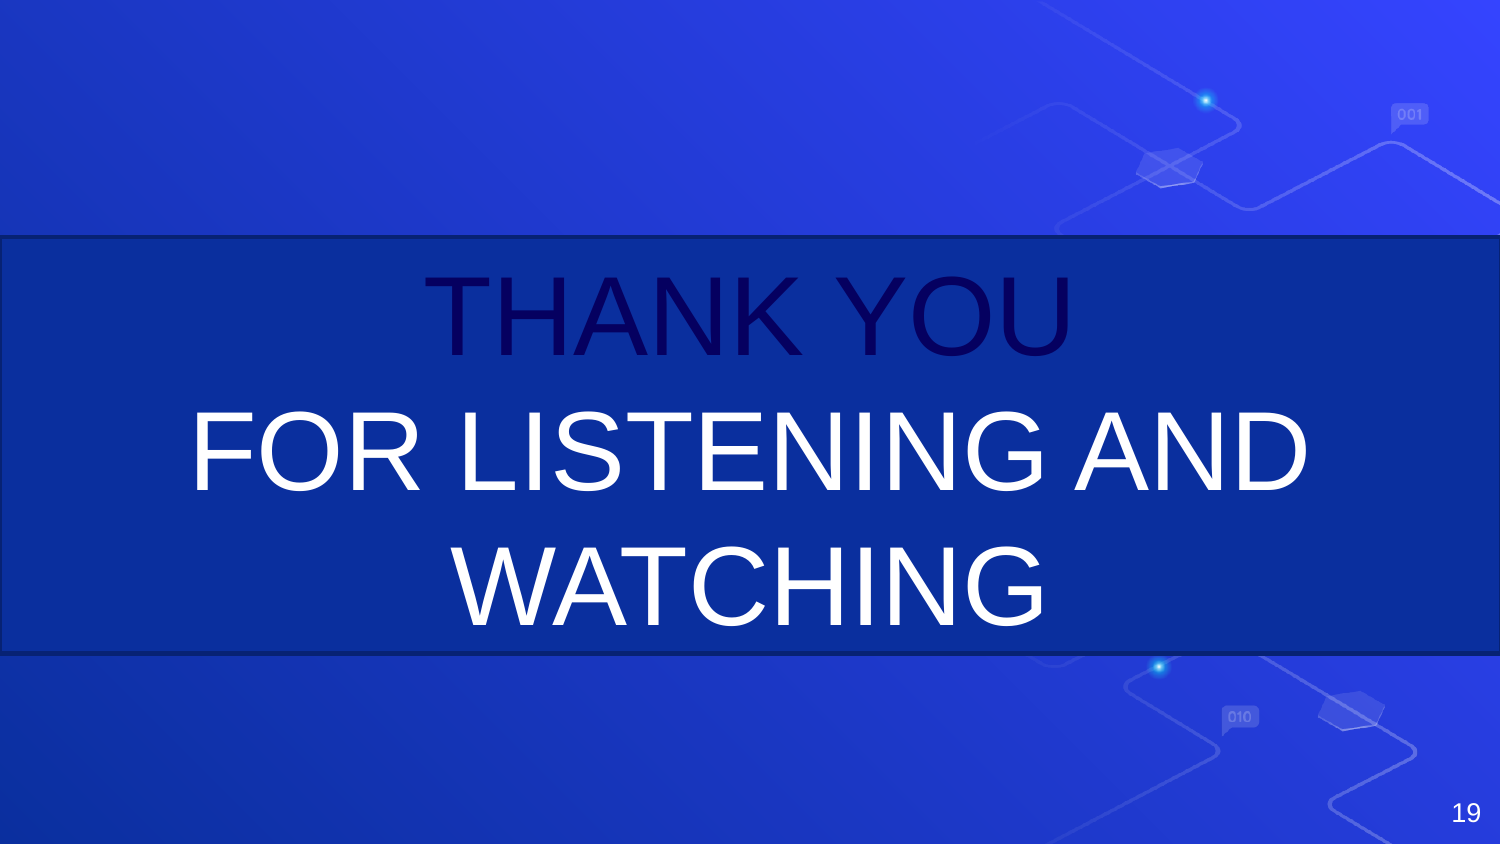

THANK YOU
FOR LISTENING AND WATCHING
19